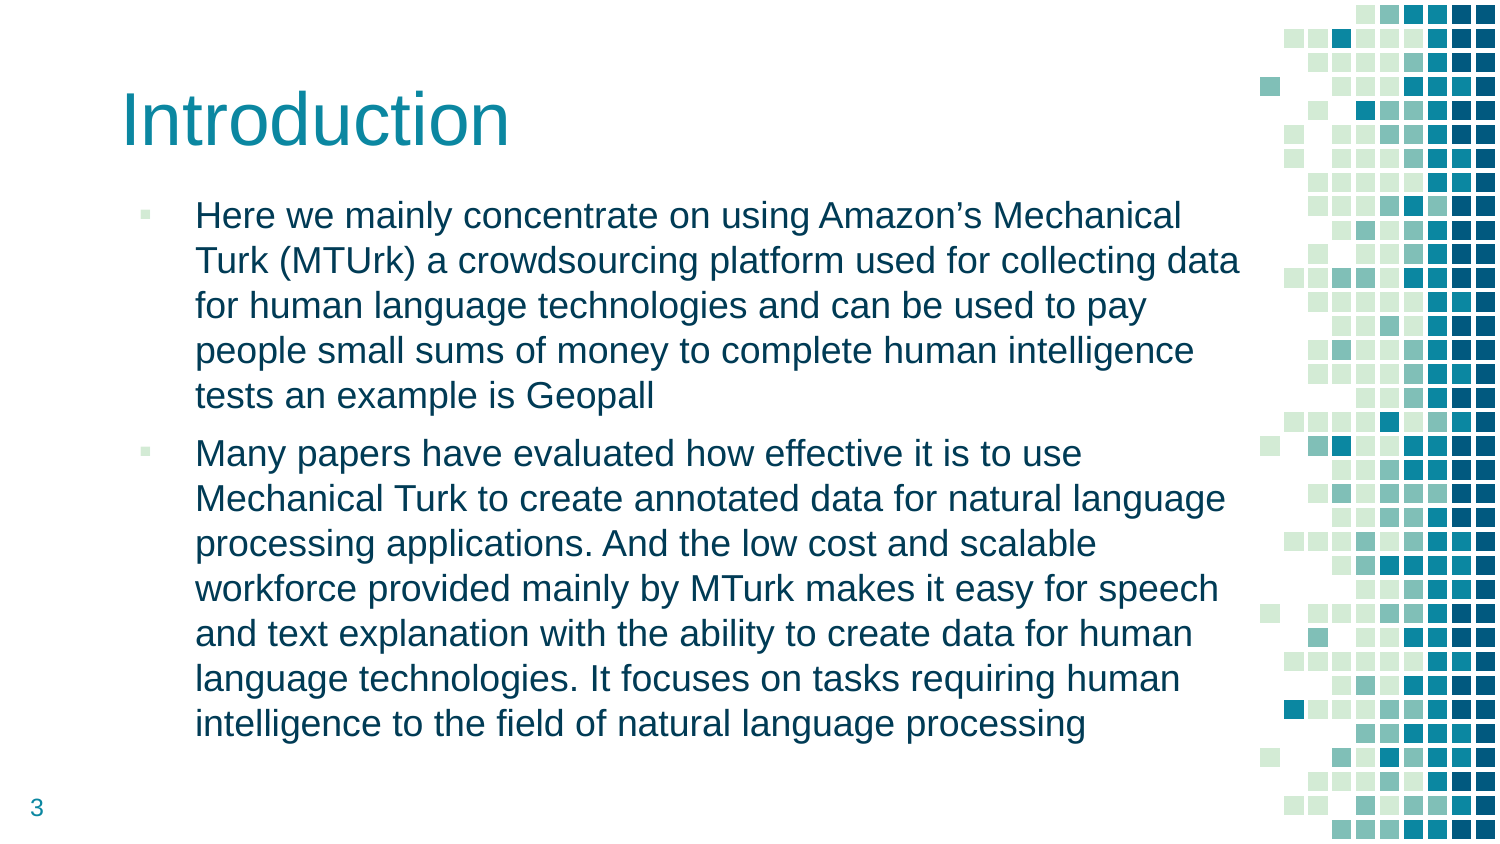

# Introduction
Here we mainly concentrate on using Amazon’s Mechanical Turk (MTUrk) a crowdsourcing platform used for collecting data for human language technologies and can be used to pay people small sums of money to complete human intelligence tests an example is Geopall
Many papers have evaluated how effective it is to use Mechanical Turk to create annotated data for natural language processing applications. And the low cost and scalable workforce provided mainly by MTurk makes it easy for speech and text explanation with the ability to create data for human language technologies. It focuses on tasks requiring human intelligence to the field of natural language processing

3